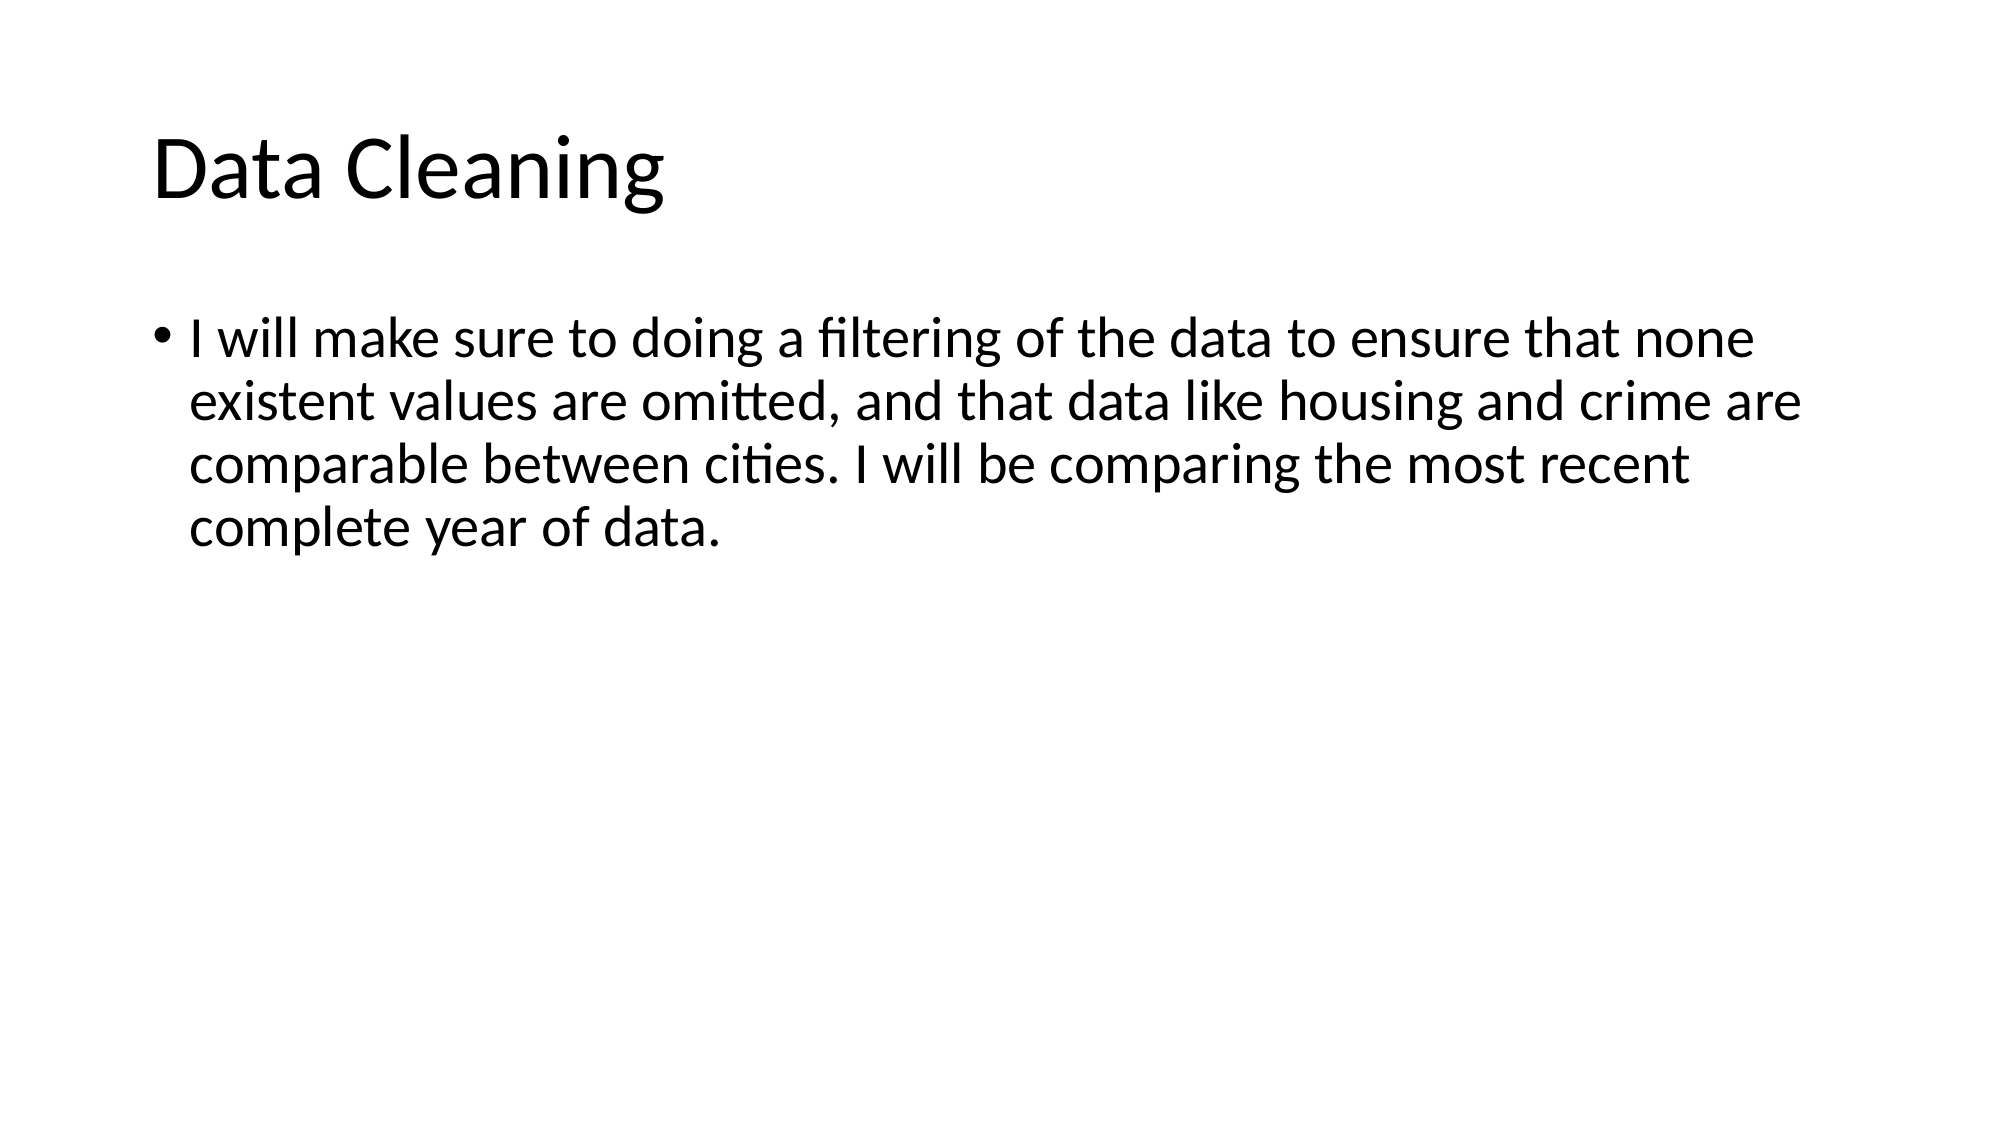

# Data Cleaning
I will make sure to doing a filtering of the data to ensure that none existent values are omitted, and that data like housing and crime are comparable between cities. I will be comparing the most recent complete year of data.